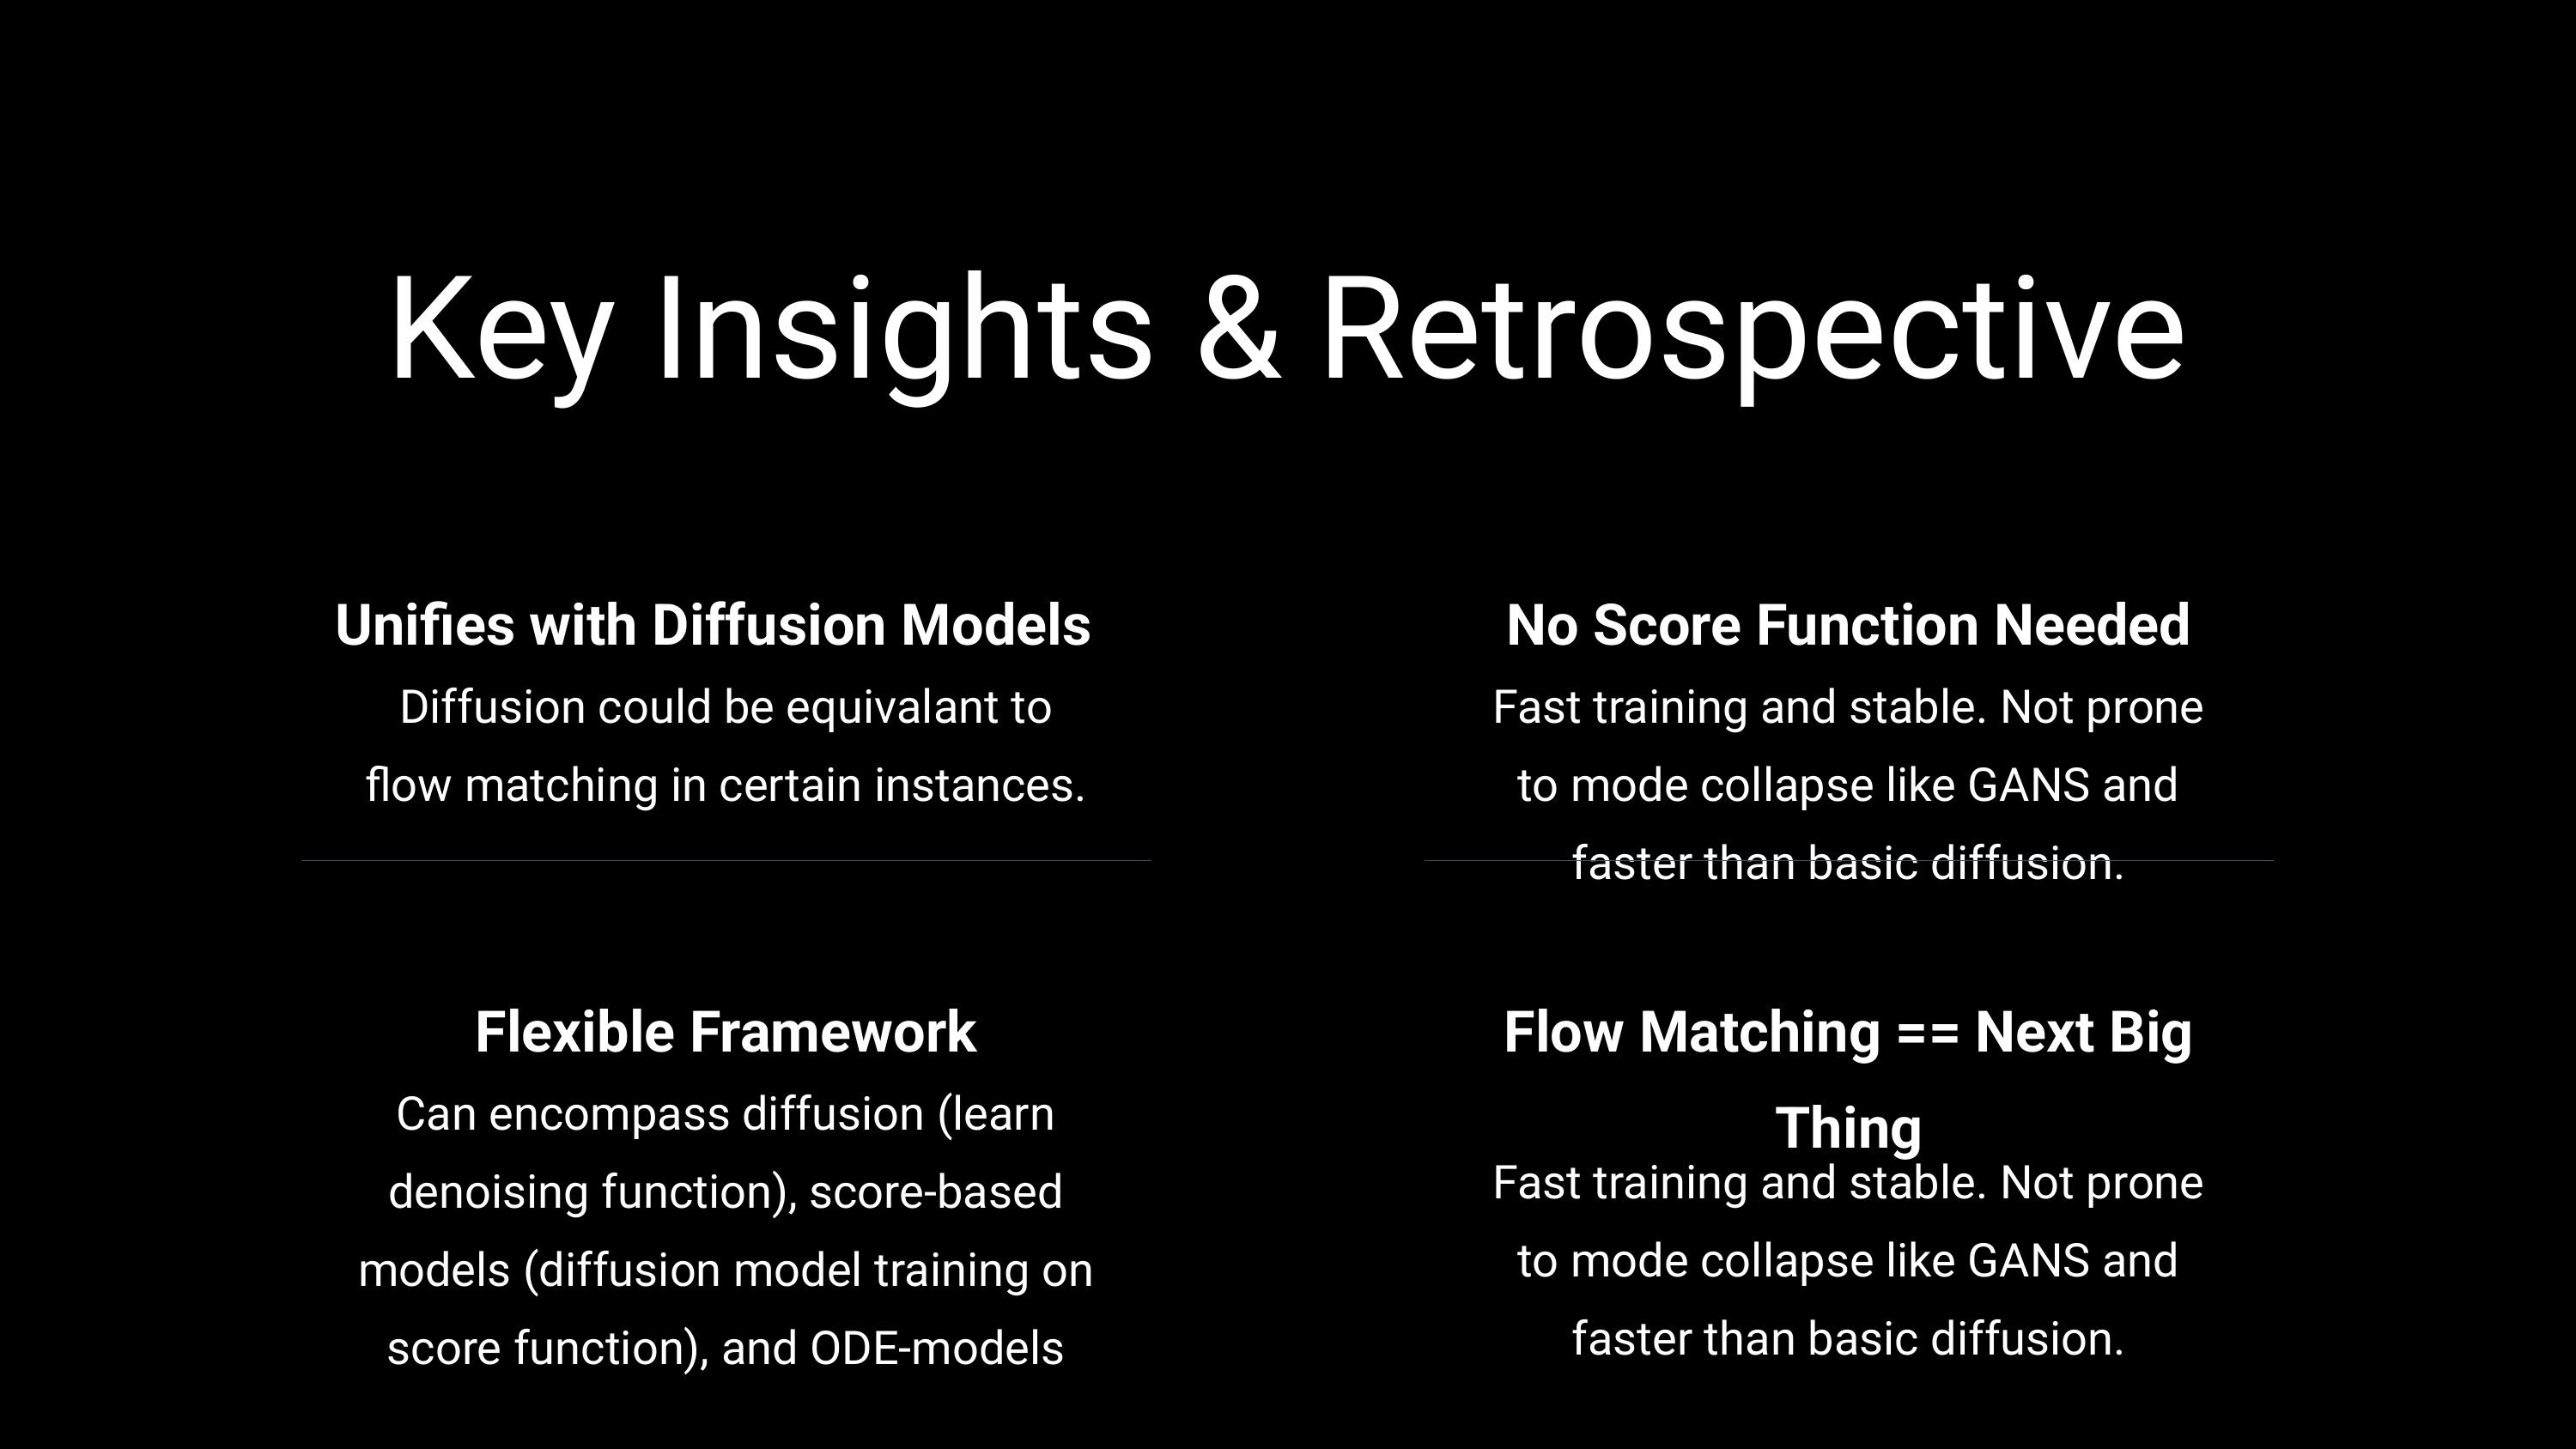

Key Insights & Retrospective
Unifies with Diffusion Models
No Score Function Needed
Diffusion could be equivalant to flow matching in certain instances.
Fast training and stable. Not prone to mode collapse like GANS and faster than basic diffusion.
Flexible Framework
Flow Matching == Next Big Thing
Can encompass diffusion (learn denoising function), score-based models (diffusion model training on score function), and ODE-models
Fast training and stable. Not prone to mode collapse like GANS and faster than basic diffusion.